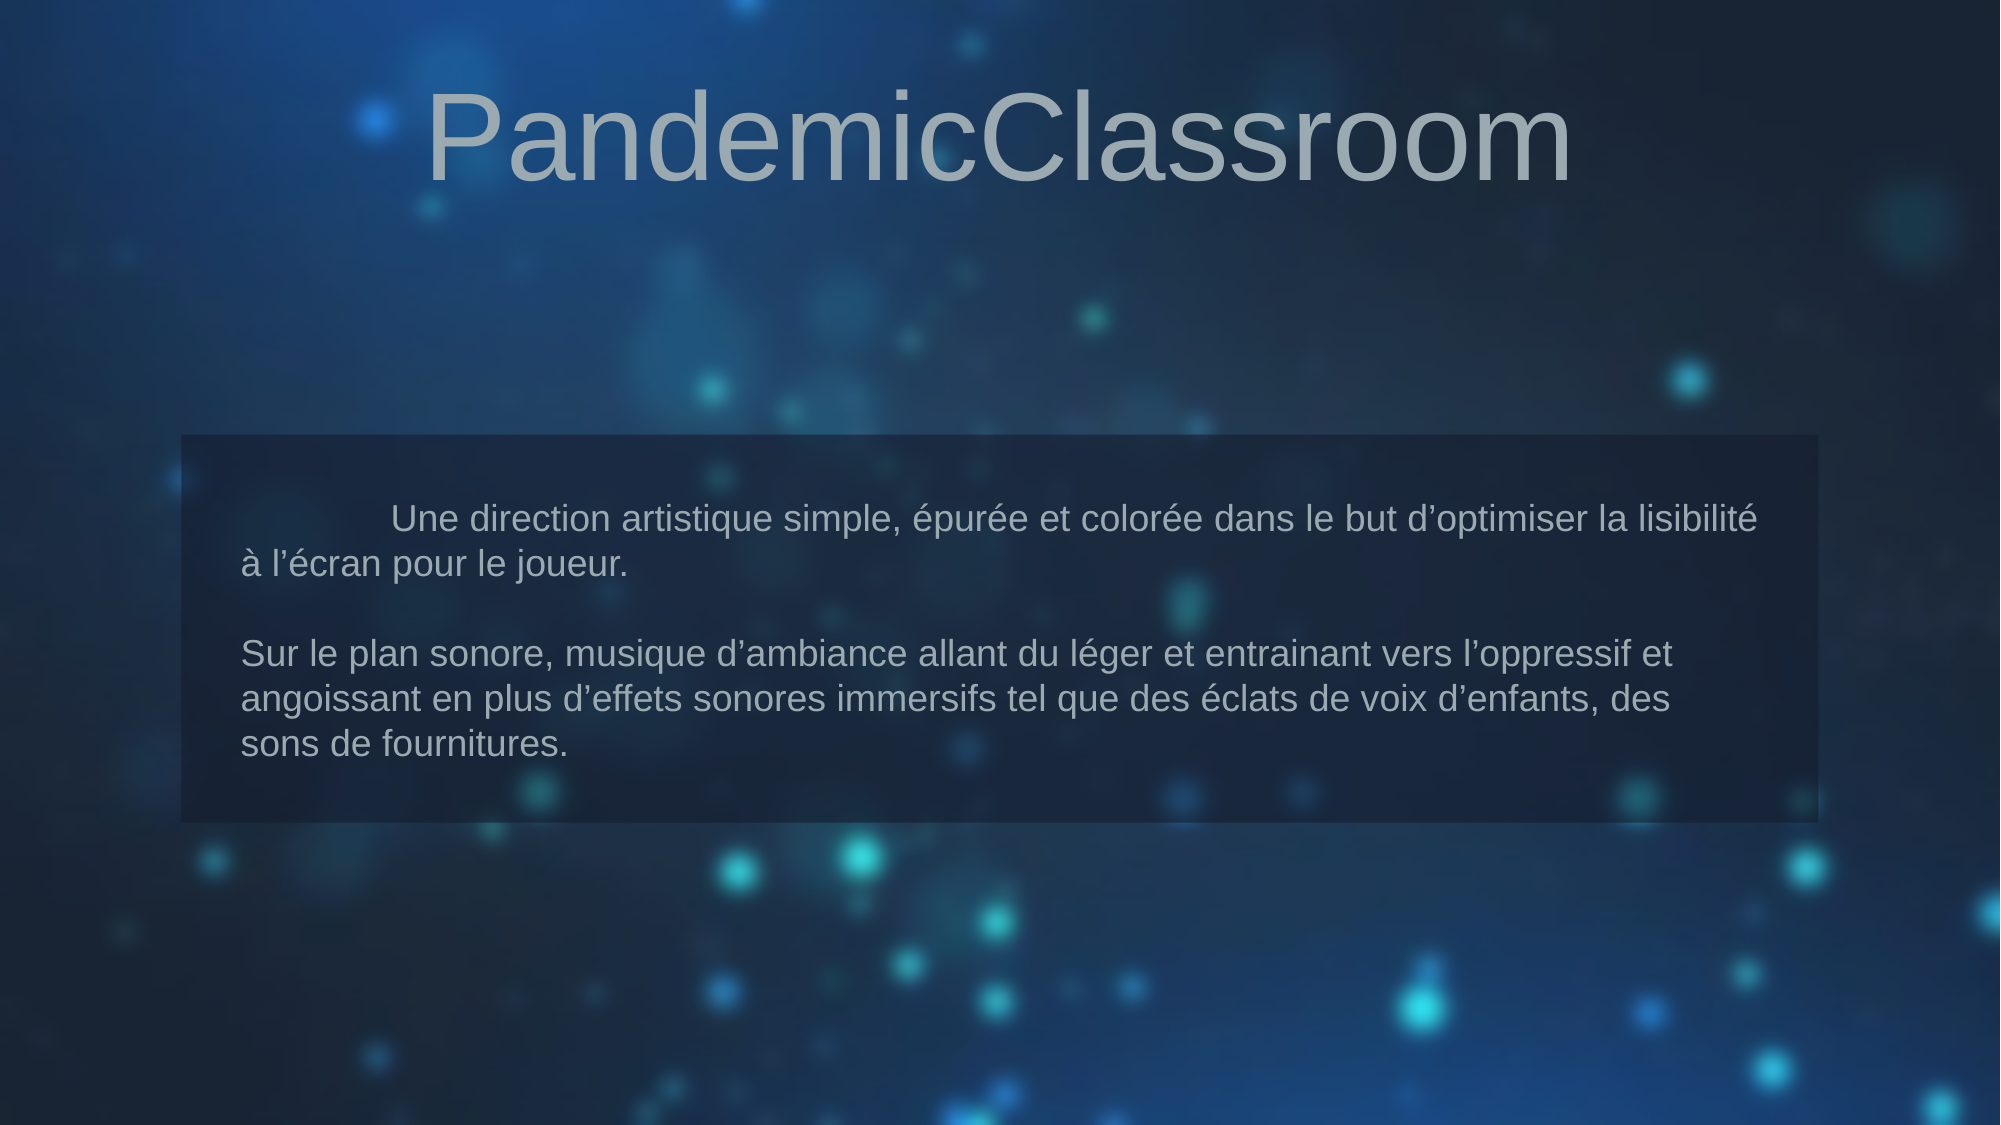

PandemicClassroom
	Une direction artistique simple, épurée et colorée dans le but d’optimiser la lisibilité à l’écran pour le joueur.

Sur le plan sonore, musique d’ambiance allant du léger et entrainant vers l’oppressif et angoissant en plus d’effets sonores immersifs tel que des éclats de voix d’enfants, des sons de fournitures.